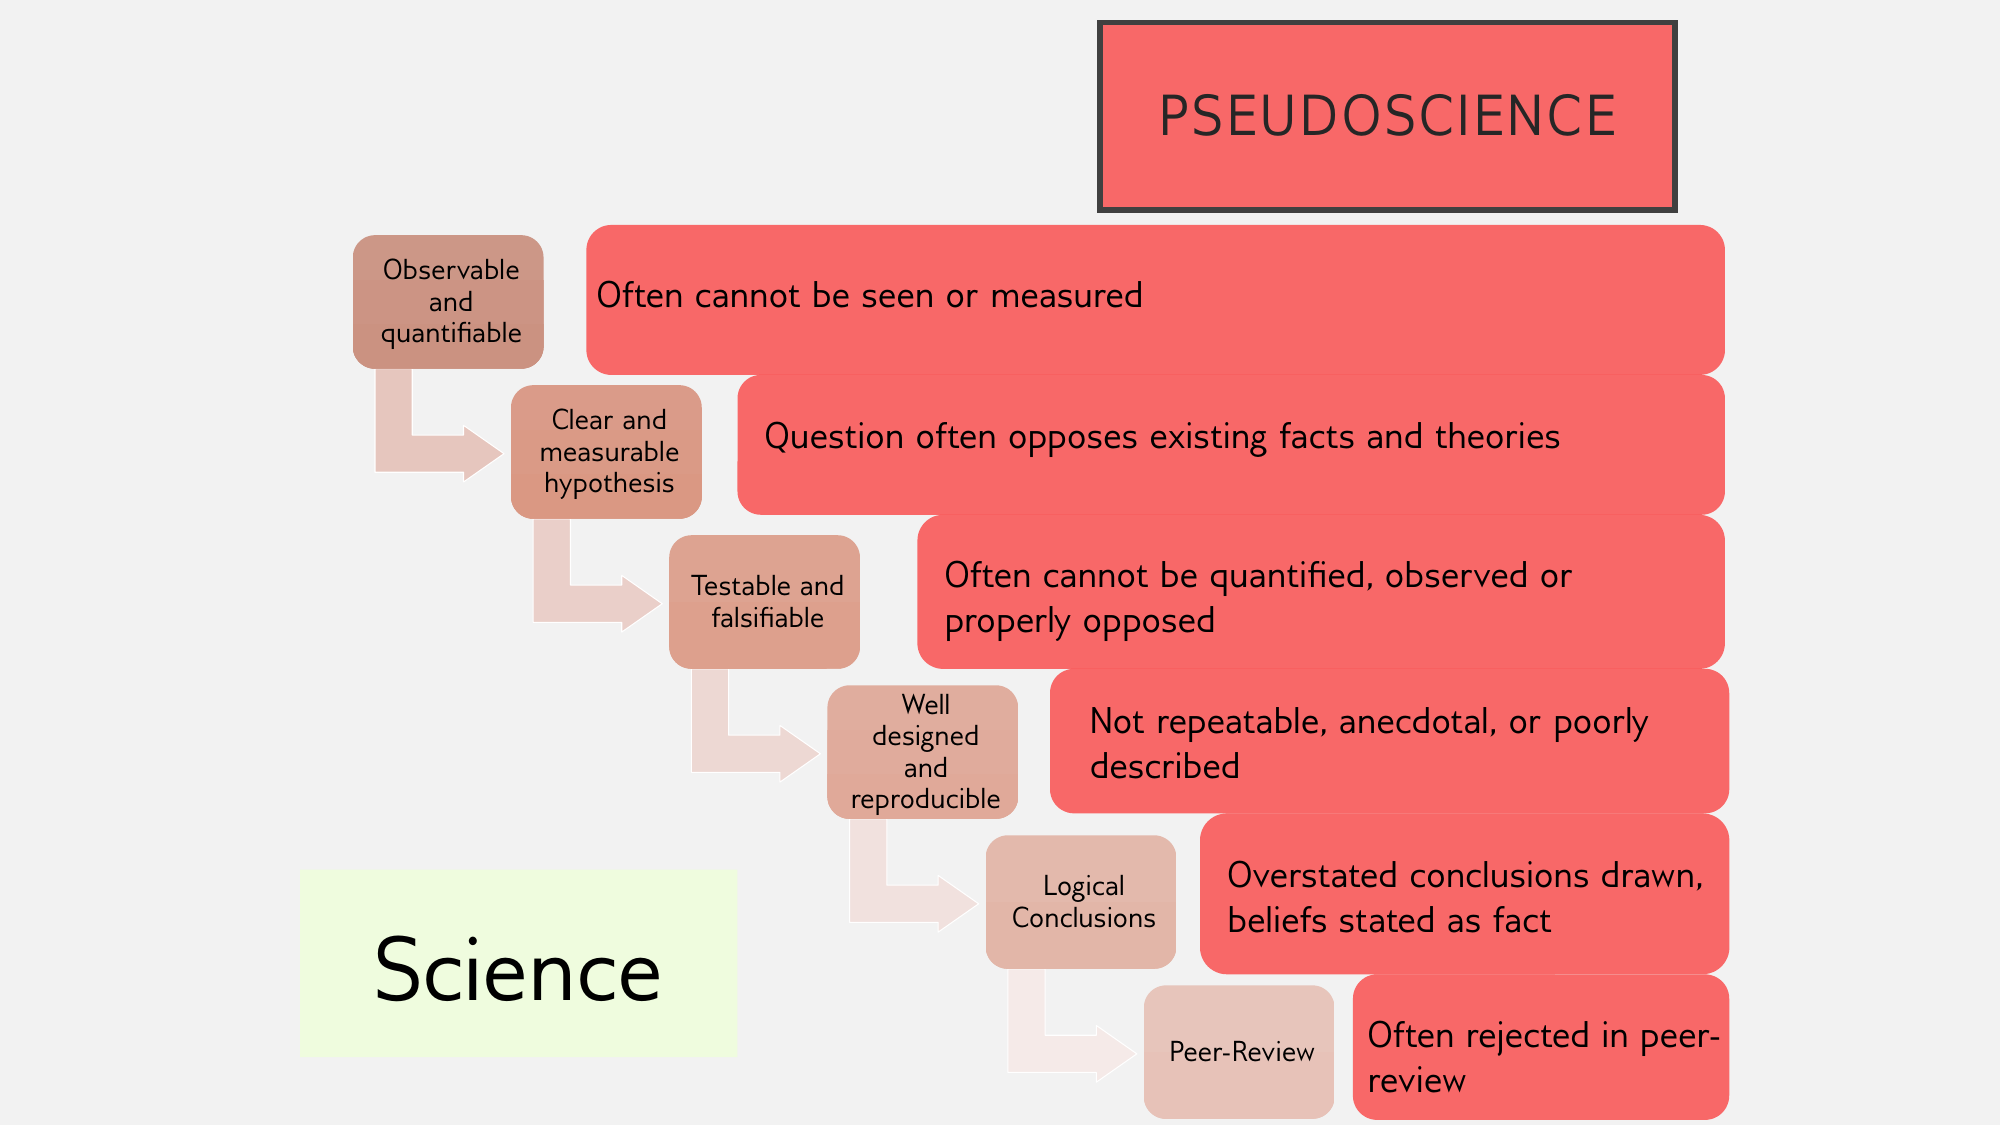

# Pseudoscience

Observable and quantifiable
Clear and measurable hypothesis
Testable and falsifiable
Well designed and reproducible
Logical Conclusions
Peer-Review
Often cannot be seen or measured

Question often opposes existing facts and theories

Often cannot be quantified, observed or properly opposed

Not repeatable, anecdotal, or poorly described

Overstated conclusions drawn, beliefs stated as fact
Science

Often rejected in peer-review